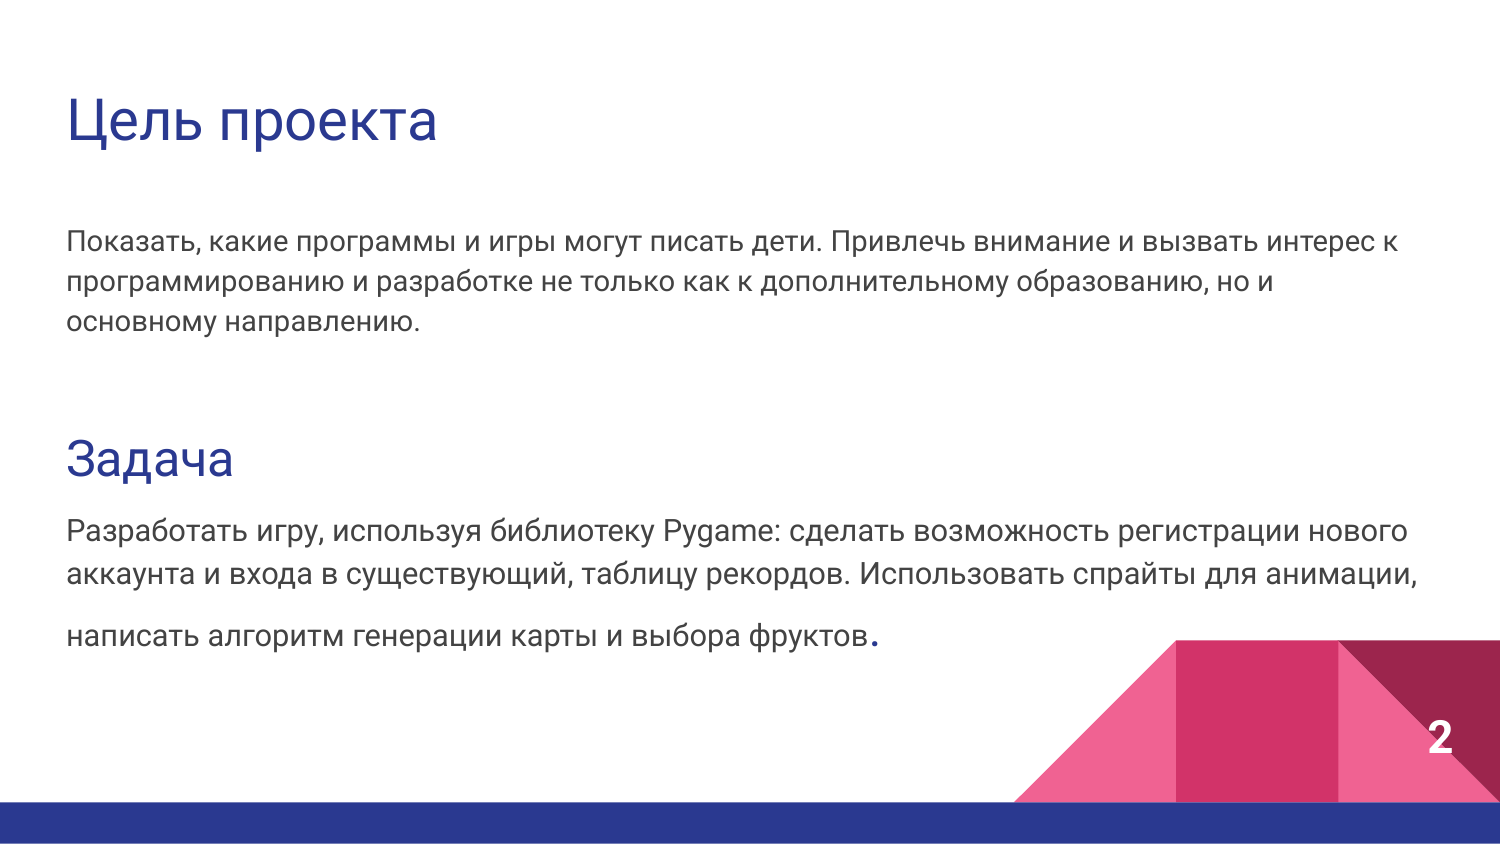

# Цель проекта
Показать, какие программы и игры могут писать дети. Привлечь внимание и вызвать интерес к программированию и разработке не только как к дополнительному образованию, но и основному направлению.

Задача
Разработать игру, используя библиотеку Pygame: сделать возможность регистрации нового аккаунта и входа в существующий, таблицу рекордов. Использовать спрайты для анимации, написать алгоритм генерации карты и выбора фруктов.

2